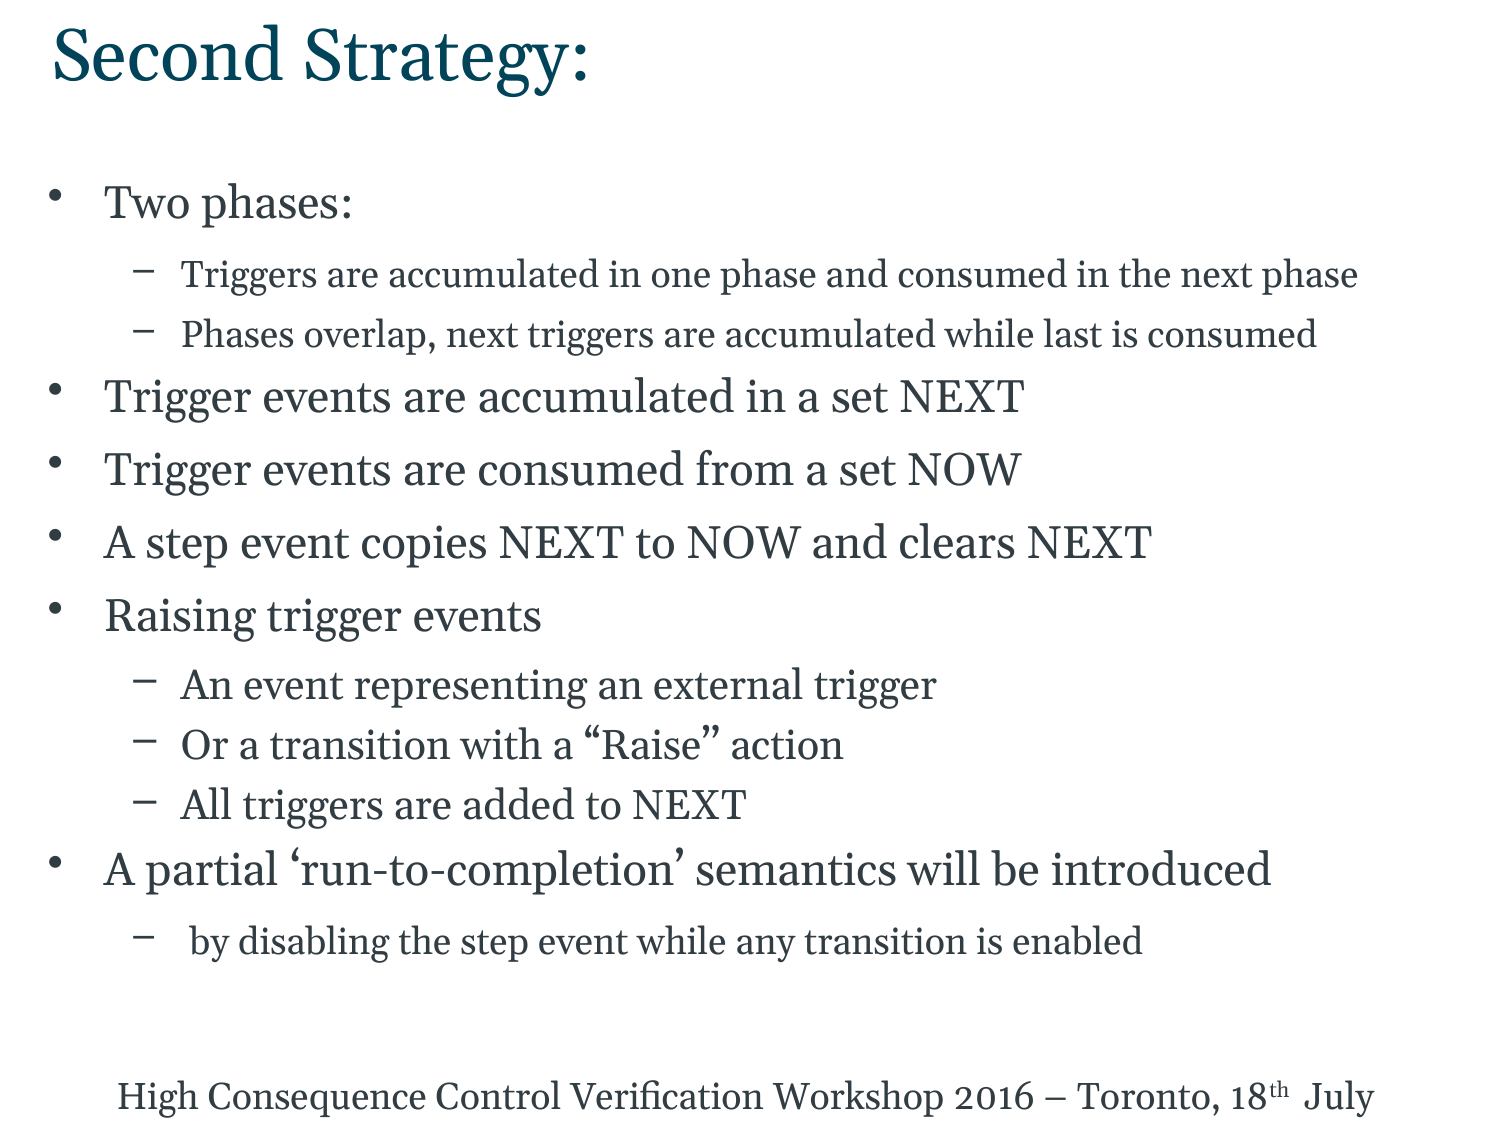

# Second Strategy:
Two phases:
Triggers are accumulated in one phase and consumed in the next phase
Phases overlap, next triggers are accumulated while last is consumed
Trigger events are accumulated in a set NEXT
Trigger events are consumed from a set NOW
A step event copies NEXT to NOW and clears NEXT
Raising trigger events
An event representing an external trigger
Or a transition with a “Raise’’ action
All triggers are added to NEXT
A partial ‘run-to-completion’ semantics will be introduced
 by disabling the step event while any transition is enabled